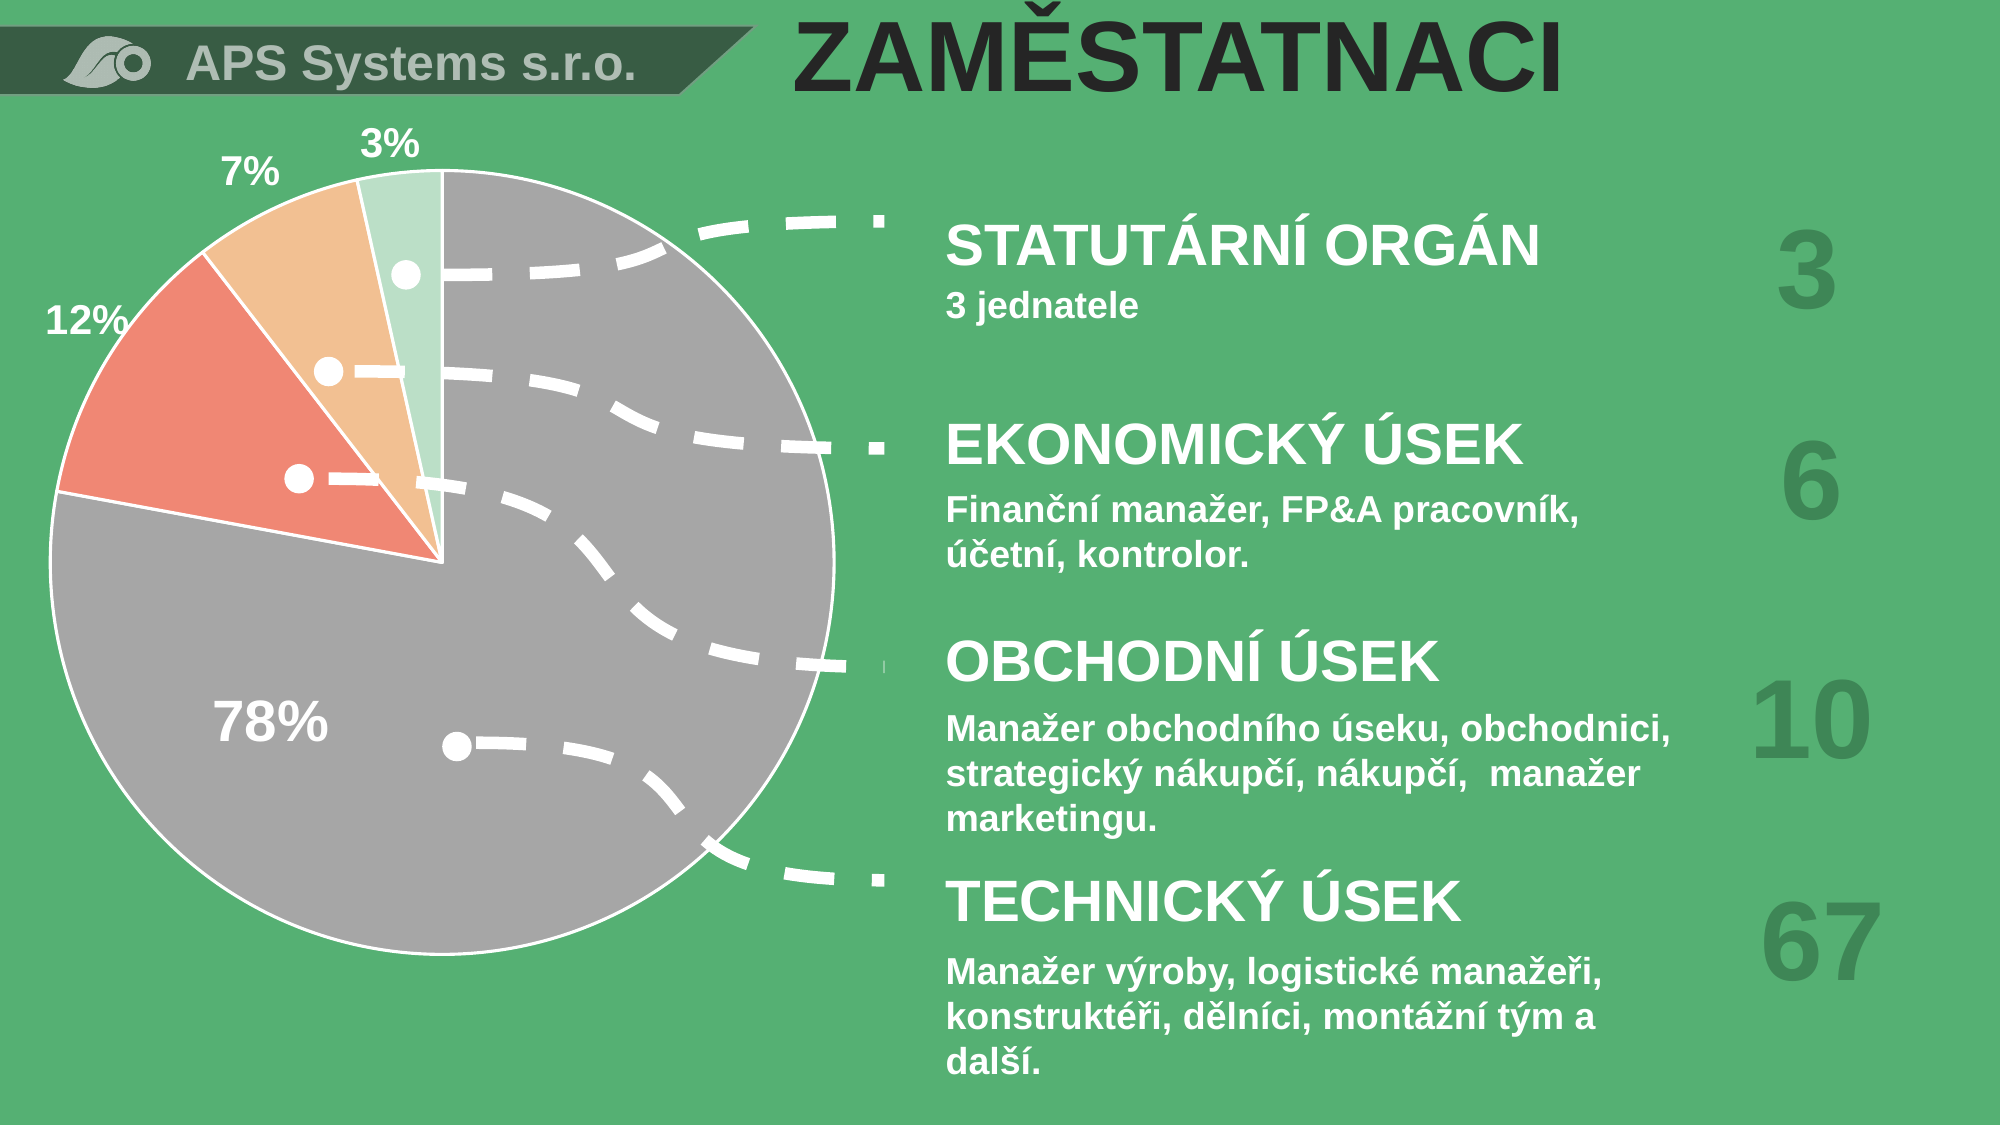

# ZAMĚSTATNACI
3%
7%

### Chart

| Category |  |
|---|---|
| TECHNICKY USEK SUMA | 67.0 |
| OBCHODNI USEK SUMA | 10.0 |
| EKONOMICKY USEK SUMA | 6.0 |
| SO SUMA | 3.0 |
3
STATUTÁRNÍ ORGÁN

3 jednatele
12%

EKONOMICKÝ ÚSEK
6

Finanční manažer, FP&A pracovník, účetní, kontrolor.
OBCHODNÍ ÚSEK
10
78%
Manažer obchodního úseku, obchodnici, strategický nákupčí, nákupčí,  manažer marketingu.

TECHNICKÝ ÚSEK
67
Manažer výroby, logistické manažeři, konstruktéři, dělníci, montážní tým a další.